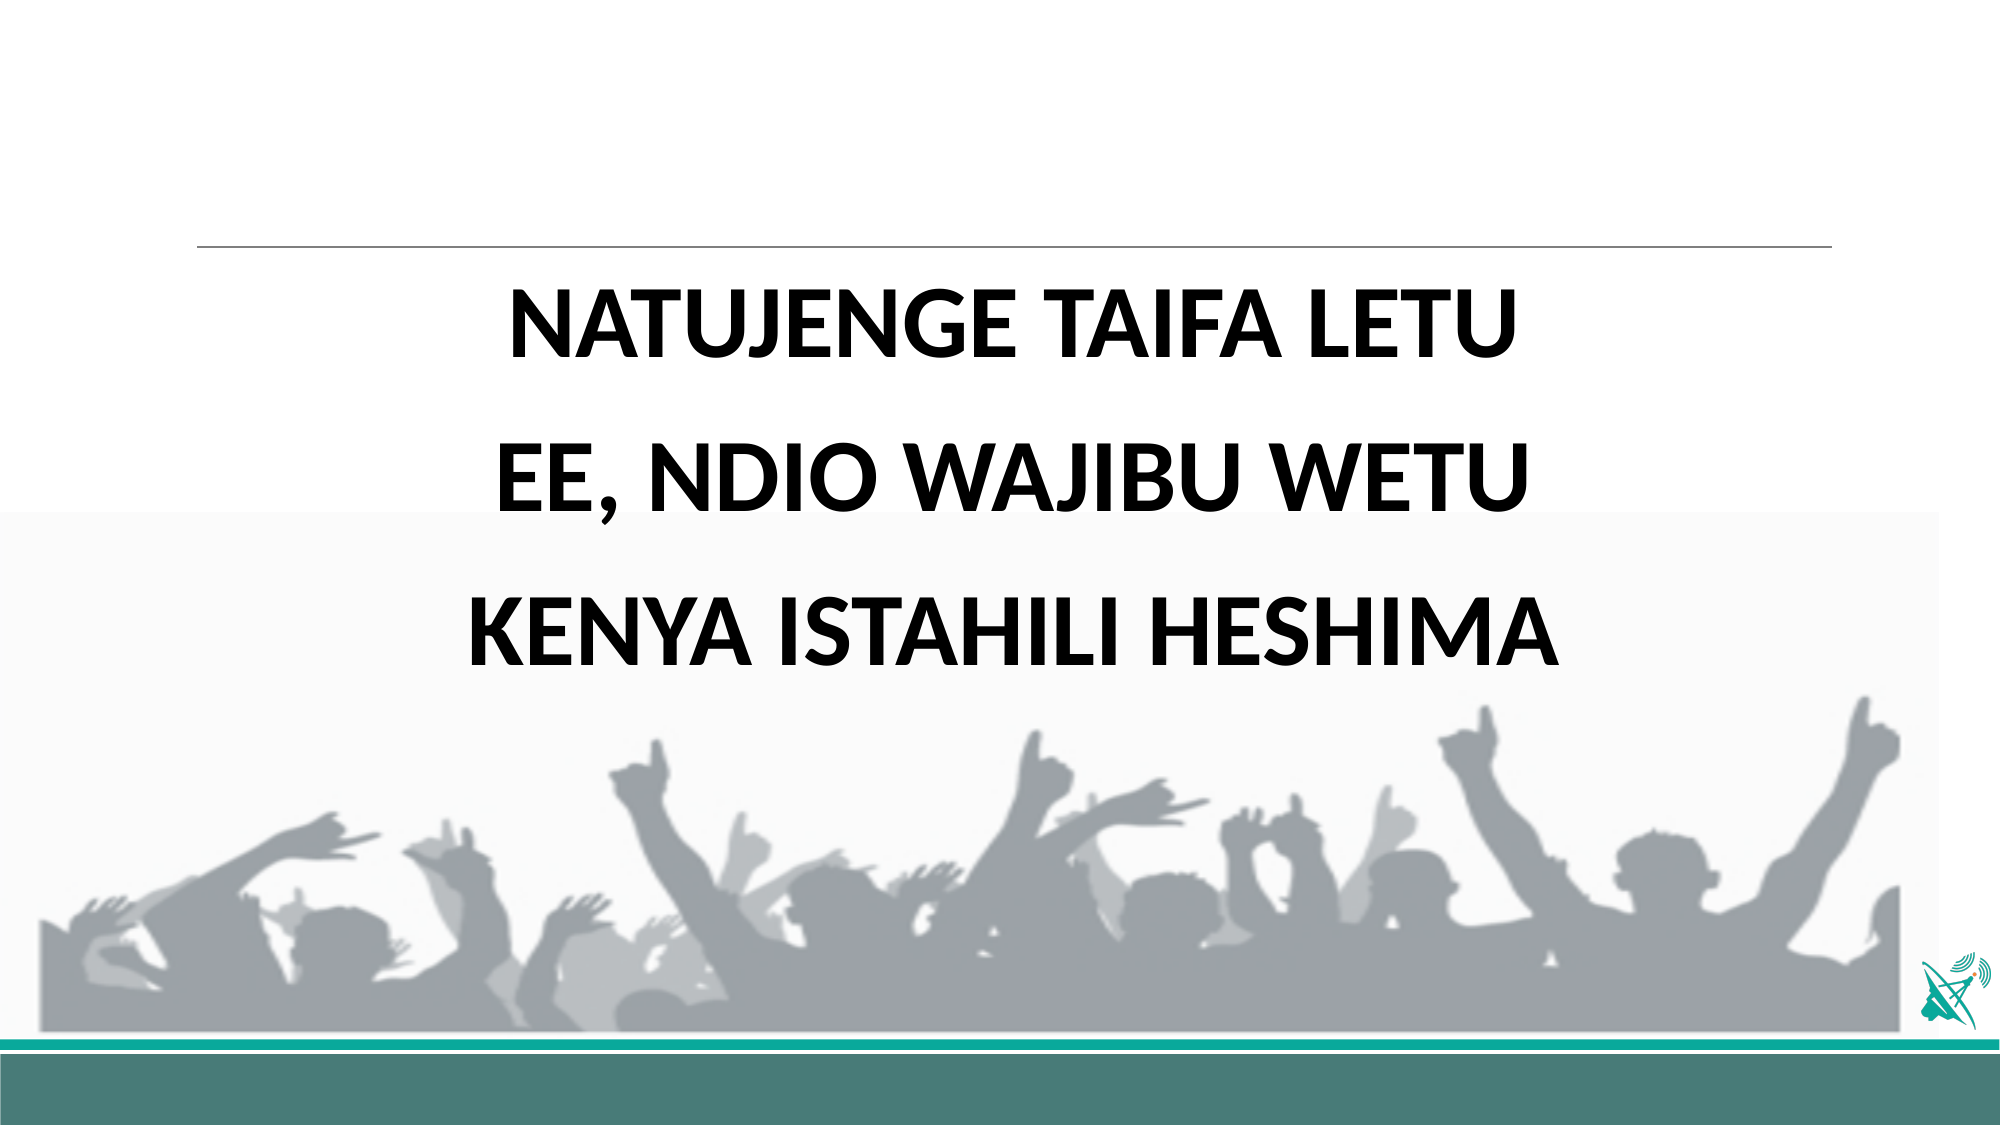

NATUJENGE TAIFA LETU
EE, NDIO WAJIBU WETU
KENYA ISTAHILI HESHIMA